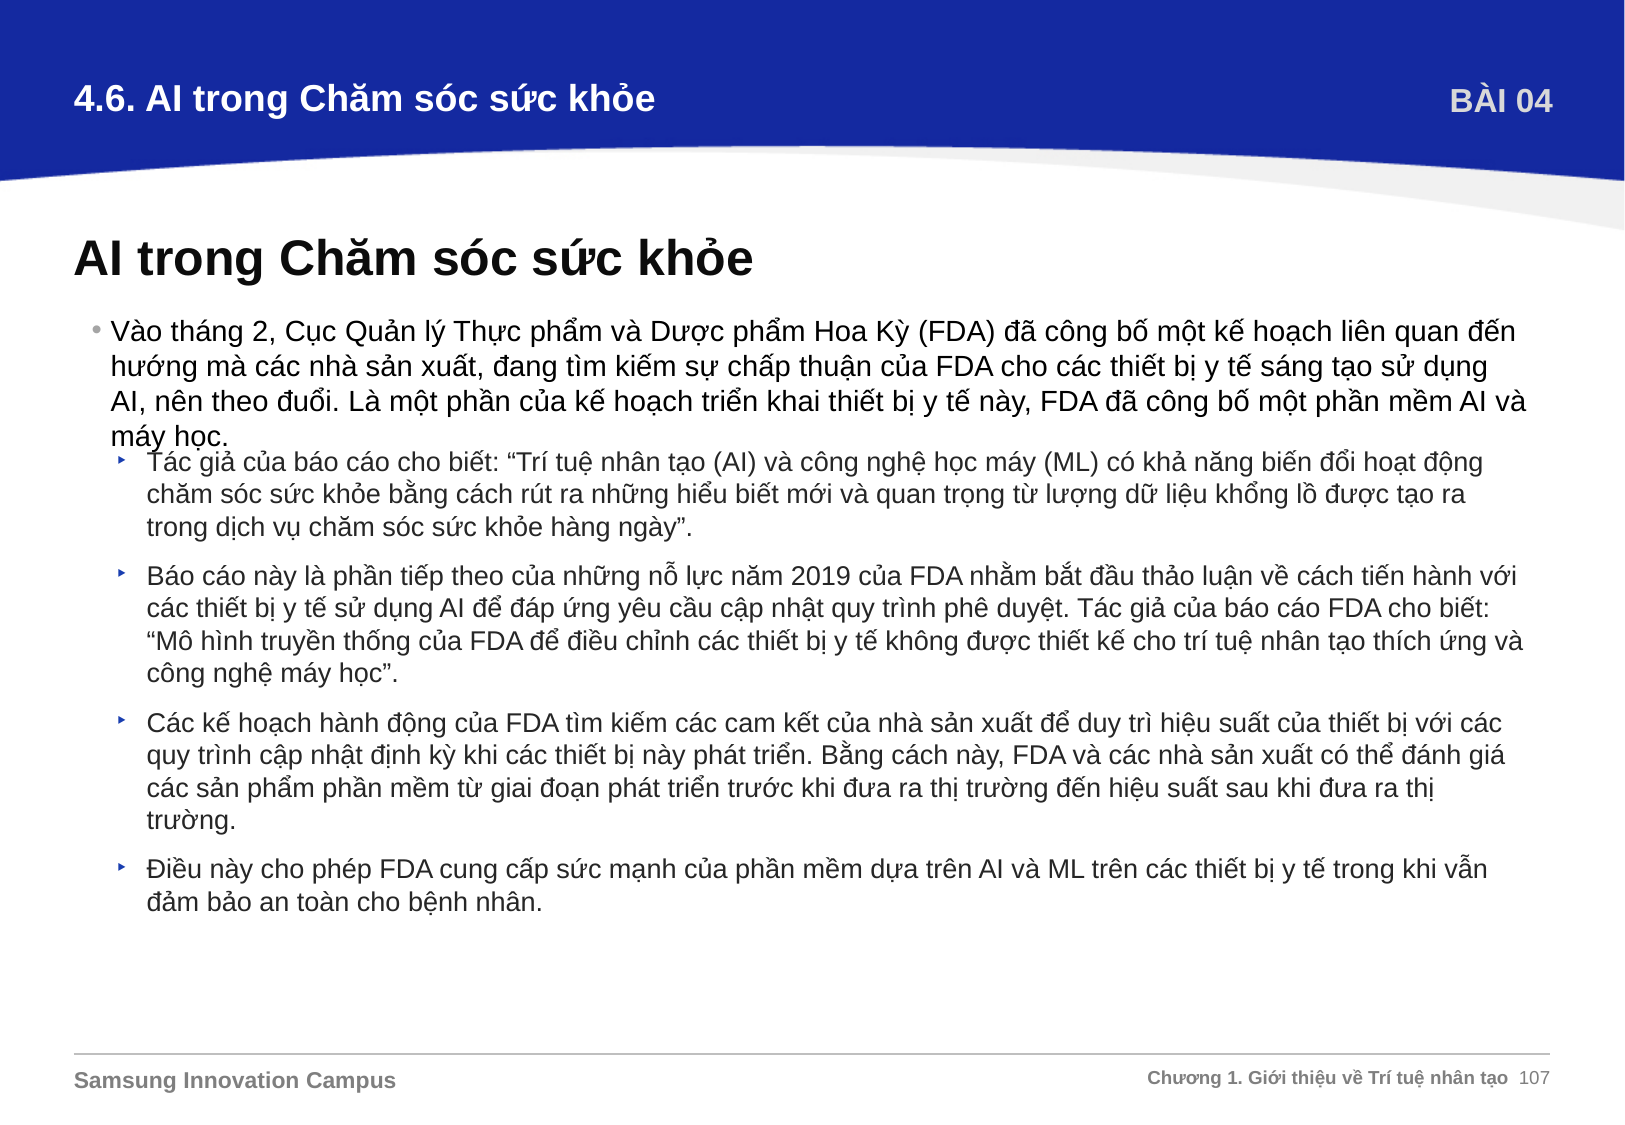

4.6. AI trong Chăm sóc sức khỏe
BÀI 04
AI trong Chăm sóc sức khỏe
Vào tháng 2, Cục Quản lý Thực phẩm và Dược phẩm Hoa Kỳ (FDA) đã công bố một kế hoạch liên quan đến hướng mà các nhà sản xuất, đang tìm kiếm sự chấp thuận của FDA cho các thiết bị y tế sáng tạo sử dụng AI, nên theo đuổi. Là một phần của kế hoạch triển khai thiết bị y tế này, FDA đã công bố một phần mềm AI và máy học.
Tác giả của báo cáo cho biết: “Trí tuệ nhân tạo (AI) và công nghệ học máy (ML) có khả năng biến đổi hoạt động chăm sóc sức khỏe bằng cách rút ra những hiểu biết mới và quan trọng từ lượng dữ liệu khổng lồ được tạo ra trong dịch vụ chăm sóc sức khỏe hàng ngày”.
Báo cáo này là phần tiếp theo của những nỗ lực năm 2019 của FDA nhằm bắt đầu thảo luận về cách tiến hành với các thiết bị y tế sử dụng AI để đáp ứng yêu cầu cập nhật quy trình phê duyệt. Tác giả của báo cáo FDA cho biết: “Mô hình truyền thống của FDA để điều chỉnh các thiết bị y tế không được thiết kế cho trí tuệ nhân tạo thích ứng và công nghệ máy học”.
Các kế hoạch hành động của FDA tìm kiếm các cam kết của nhà sản xuất để duy trì hiệu suất của thiết bị với các quy trình cập nhật định kỳ khi các thiết bị này phát triển. Bằng cách này, FDA và các nhà sản xuất có thể đánh giá các sản phẩm phần mềm từ giai đoạn phát triển trước khi đưa ra thị trường đến hiệu suất sau khi đưa ra thị trường.
Điều này cho phép FDA cung cấp sức mạnh của phần mềm dựa trên AI và ML trên các thiết bị y tế trong khi vẫn đảm bảo an toàn cho bệnh nhân.